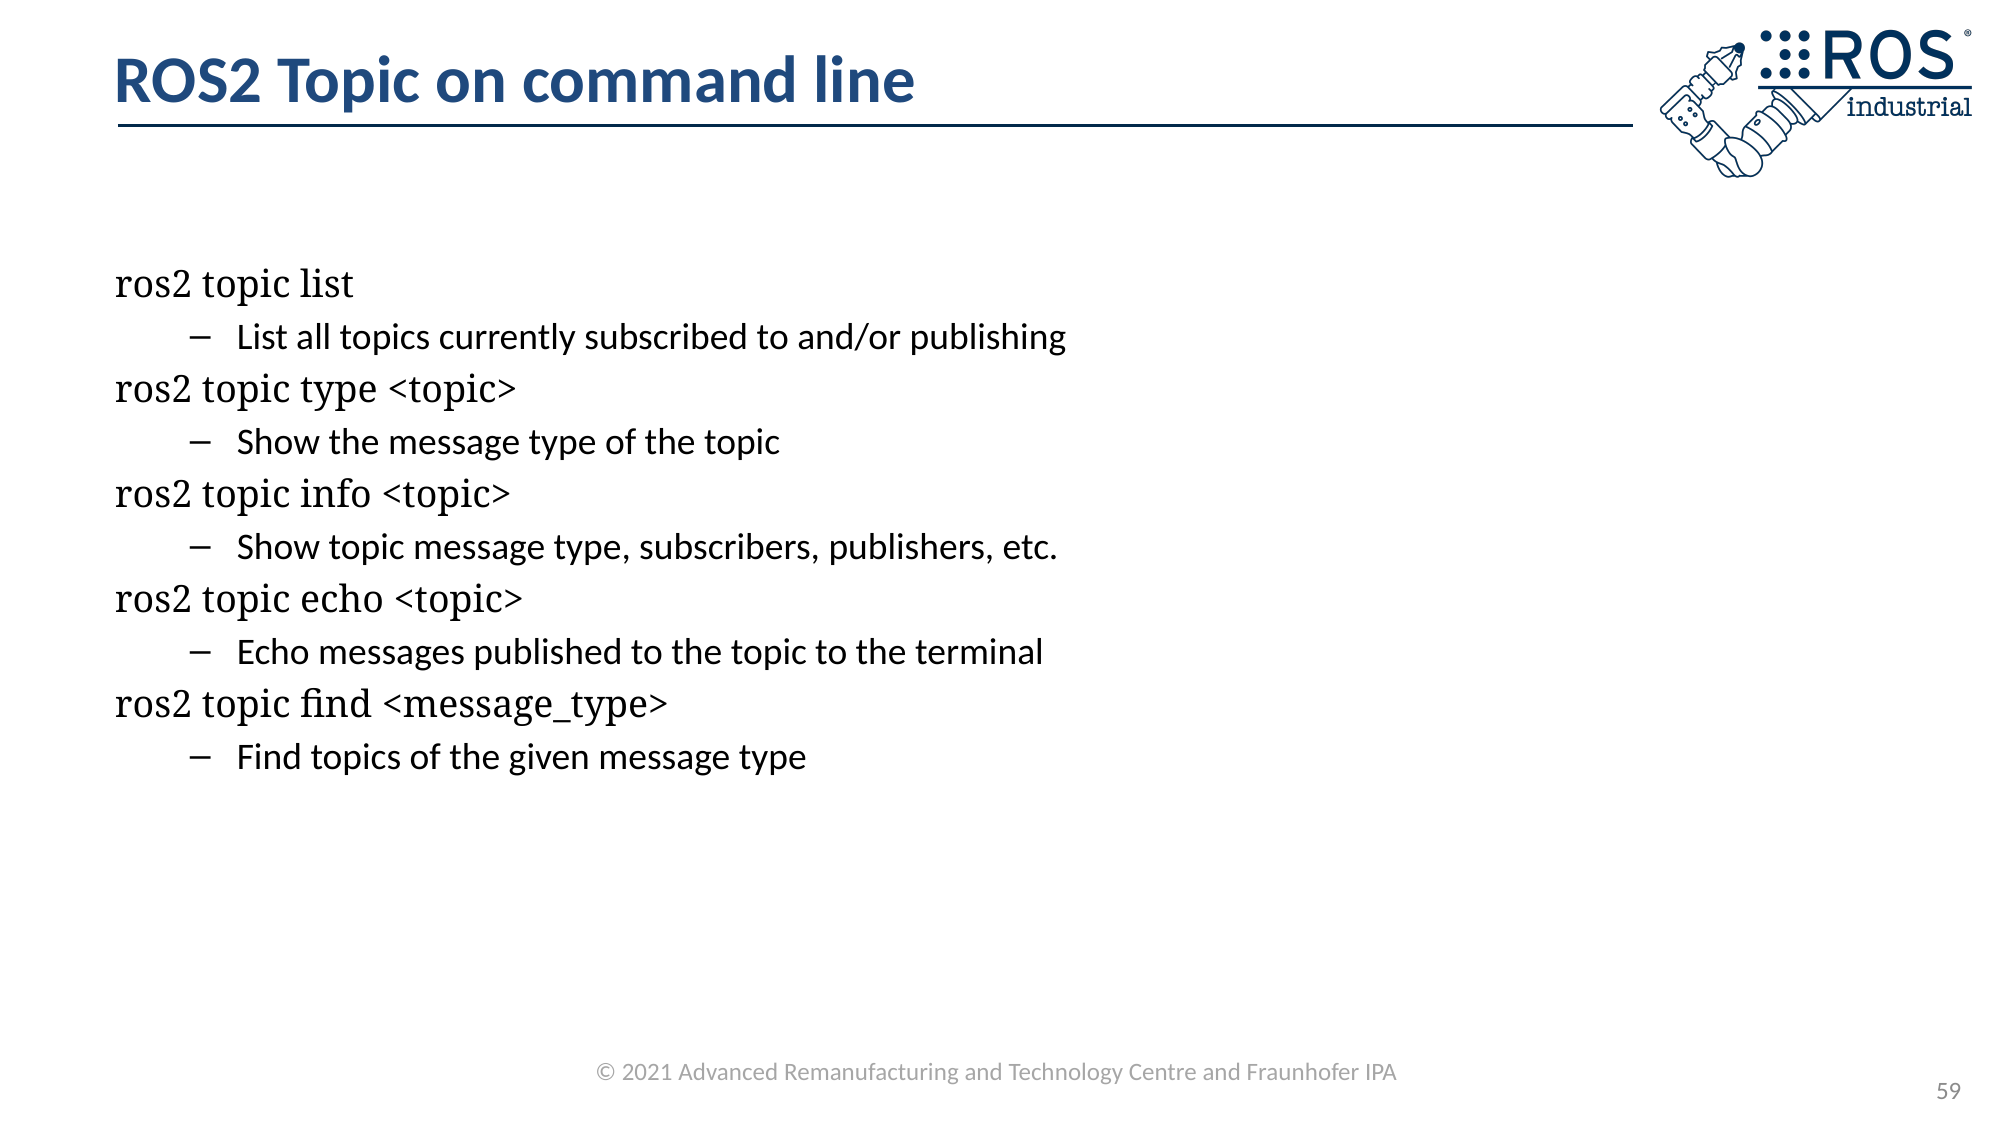

# ROS2 Topic on command line
ros2 topic list
List all topics currently subscribed to and/or publishing
ros2 topic type <topic>
Show the message type of the topic
ros2 topic info <topic>
Show topic message type, subscribers, publishers, etc.
ros2 topic echo <topic>
Echo messages published to the topic to the terminal
ros2 topic find <message_type>
Find topics of the given message type
59